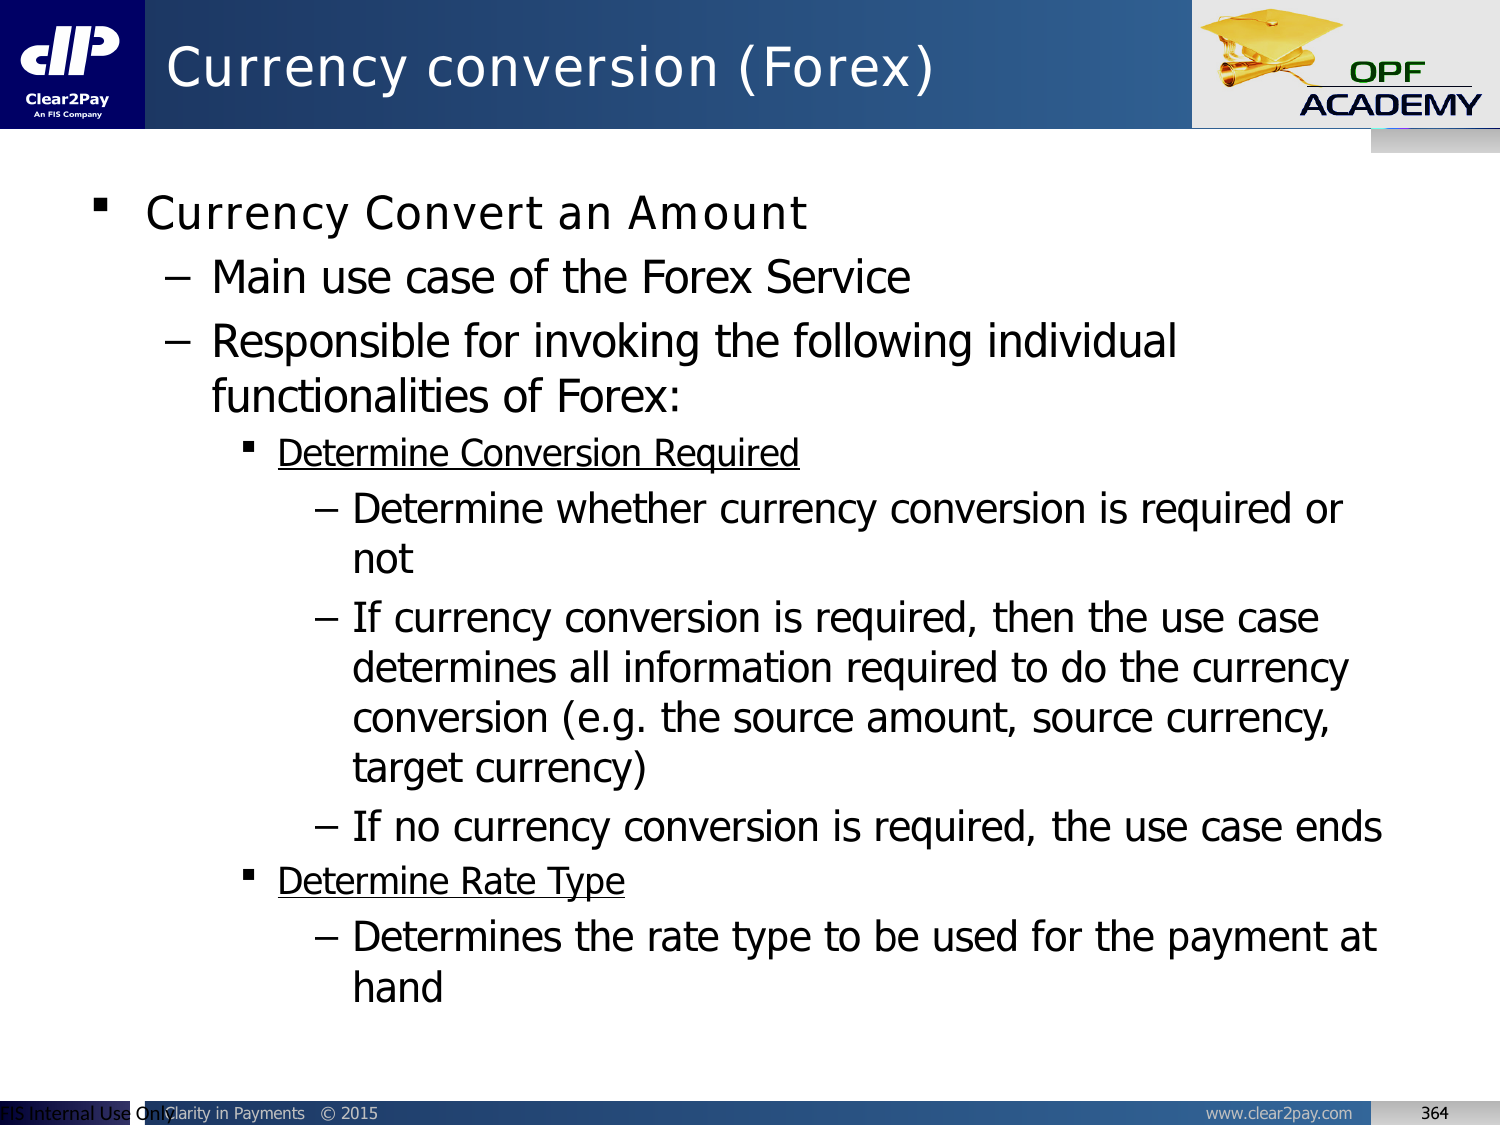

# Currency conversion (Forex)
Currency Convert an Amount
Main use case of the Forex Service
Responsible for invoking the following individual functionalities of Forex:
Determine Conversion Required
Determine whether currency conversion is required or not
If currency conversion is required, then the use case determines all information required to do the currency conversion (e.g. the source amount, source currency, target currency)
If no currency conversion is required, the use case ends
Determine Rate Type
Determines the rate type to be used for the payment at hand